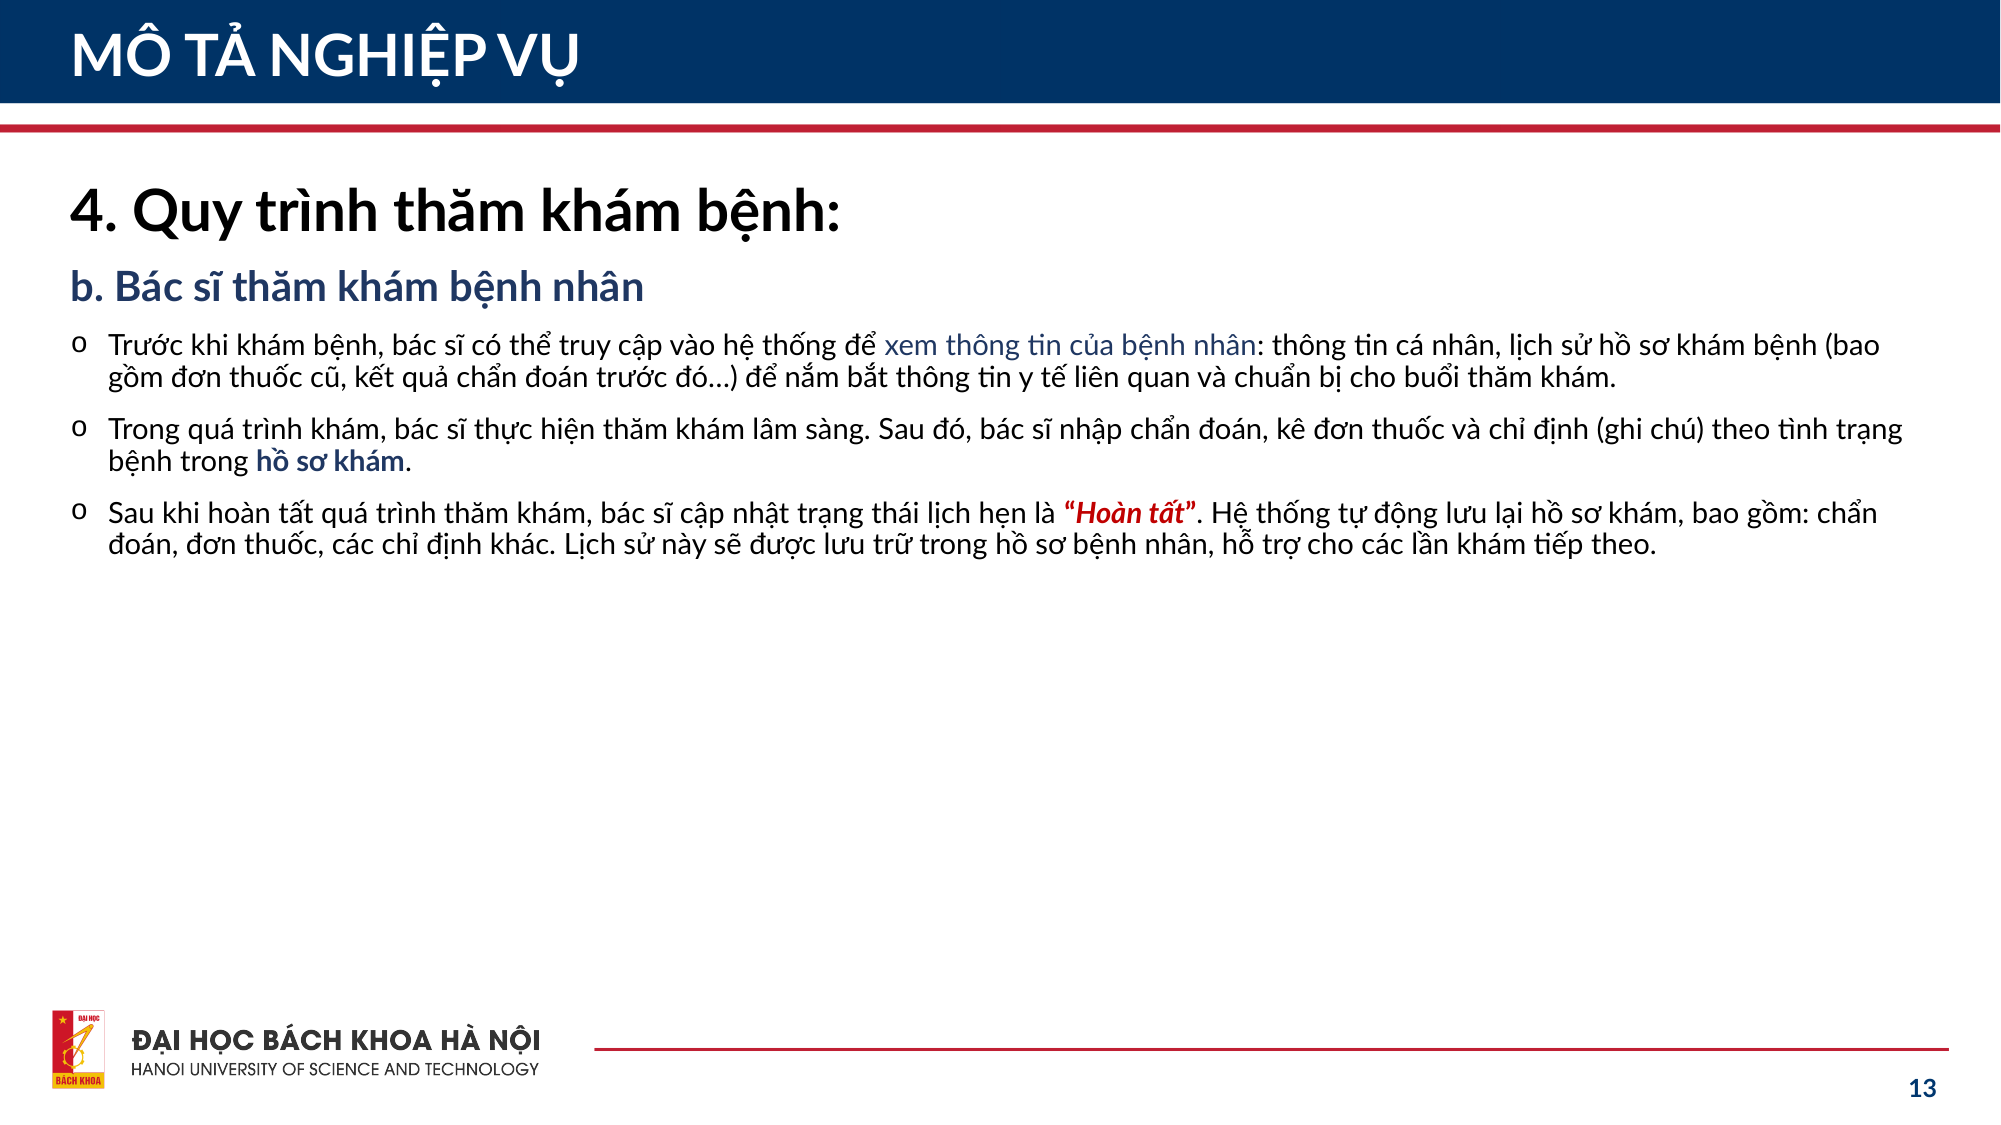

# MÔ TẢ NGHIỆP VỤ
4. Quy trình thăm khám bệnh:
b. Bác sĩ thăm khám bệnh nhân
Trước khi khám bệnh, bác sĩ có thể truy cập vào hệ thống để xem thông tin của bệnh nhân: thông tin cá nhân, lịch sử hồ sơ khám bệnh (bao gồm đơn thuốc cũ, kết quả chẩn đoán trước đó…) để nắm bắt thông tin y tế liên quan và chuẩn bị cho buổi thăm khám.
Trong quá trình khám, bác sĩ thực hiện thăm khám lâm sàng. Sau đó, bác sĩ nhập chẩn đoán, kê đơn thuốc và chỉ định (ghi chú) theo tình trạng bệnh trong hồ sơ khám.
Sau khi hoàn tất quá trình thăm khám, bác sĩ cập nhật trạng thái lịch hẹn là “Hoàn tất”. Hệ thống tự động lưu lại hồ sơ khám, bao gồm: chẩn đoán, đơn thuốc, các chỉ định khác. Lịch sử này sẽ được lưu trữ trong hồ sơ bệnh nhân, hỗ trợ cho các lần khám tiếp theo.
13